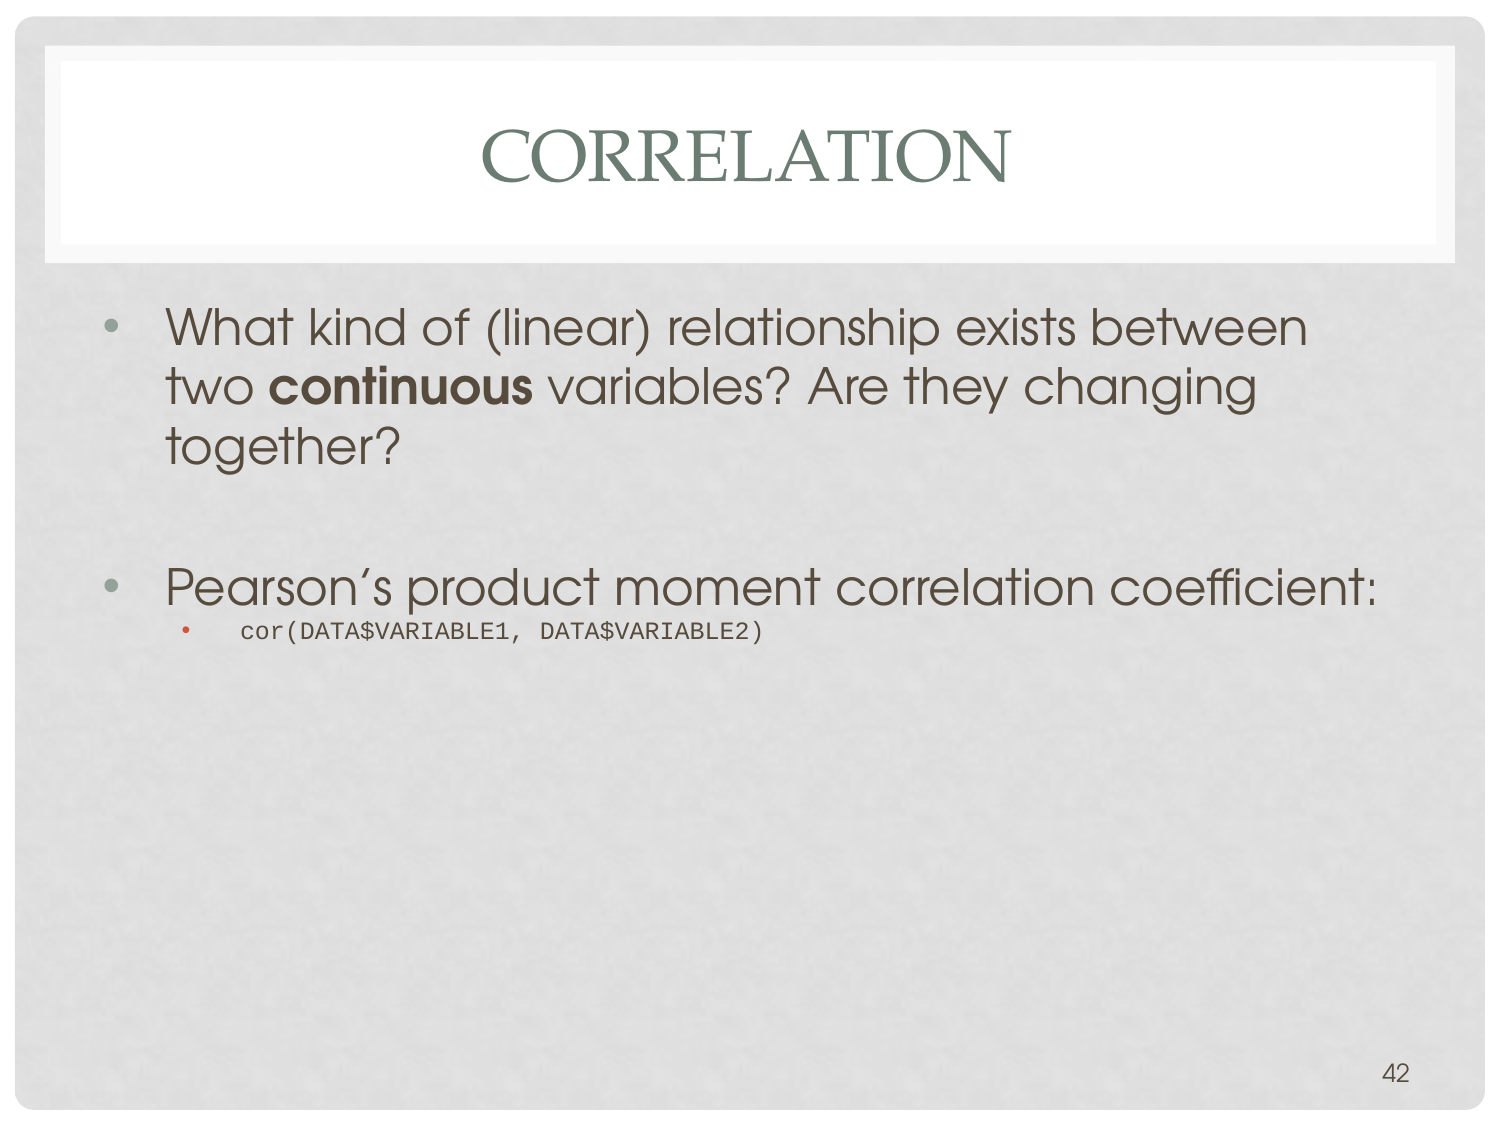

# CORRELATION
What kind of (linear) relationship exists between two continuous variables? Are they changing together?

Pearson’s product moment correlation coefficient:
cor(DATA$VARIABLE1, DATA$VARIABLE2)

42